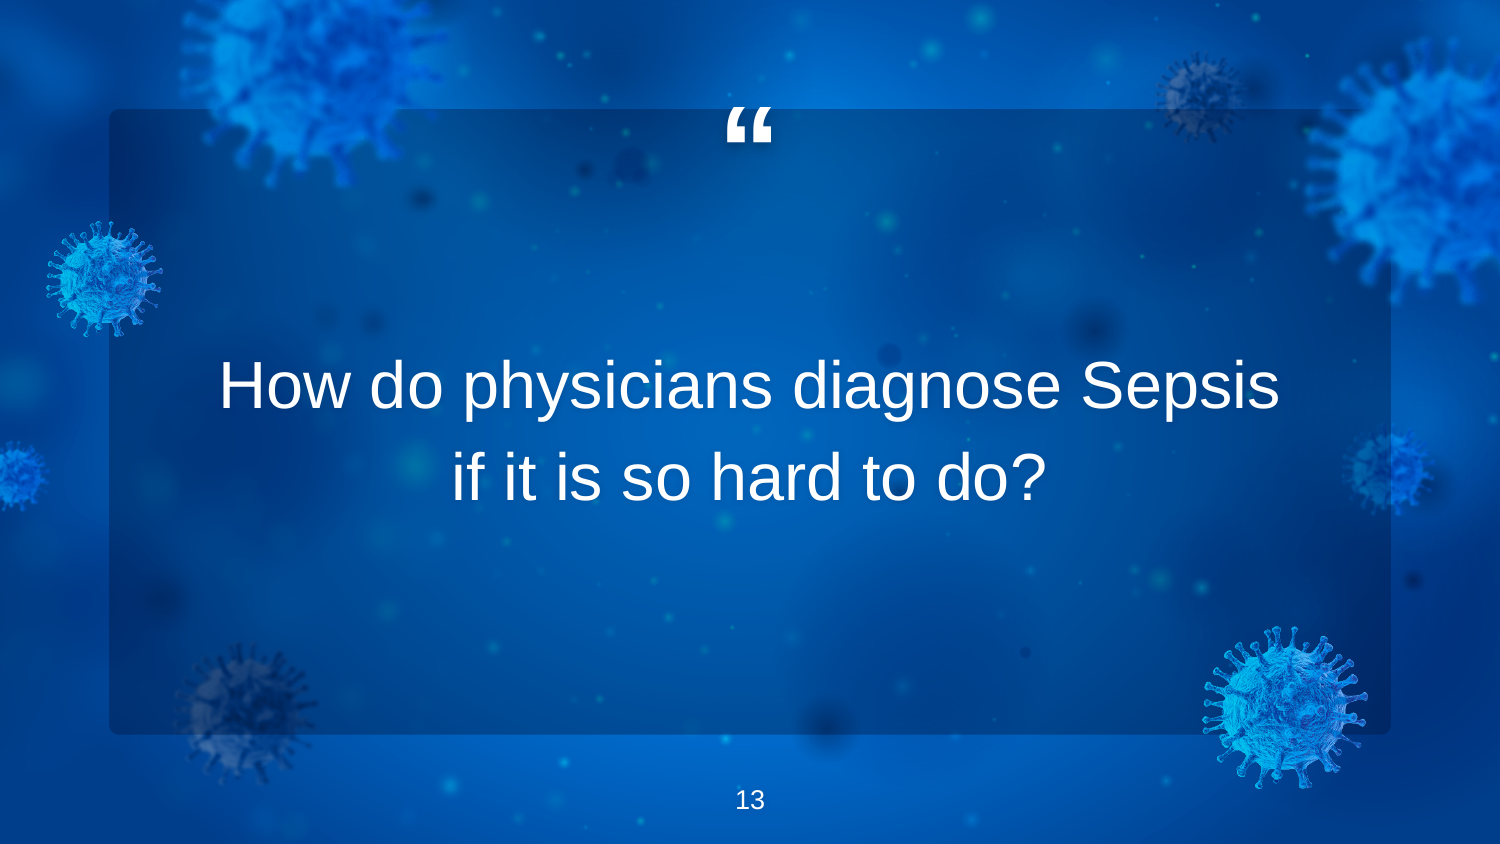

How do physicians diagnose Sepsis if it is so hard to do?
13